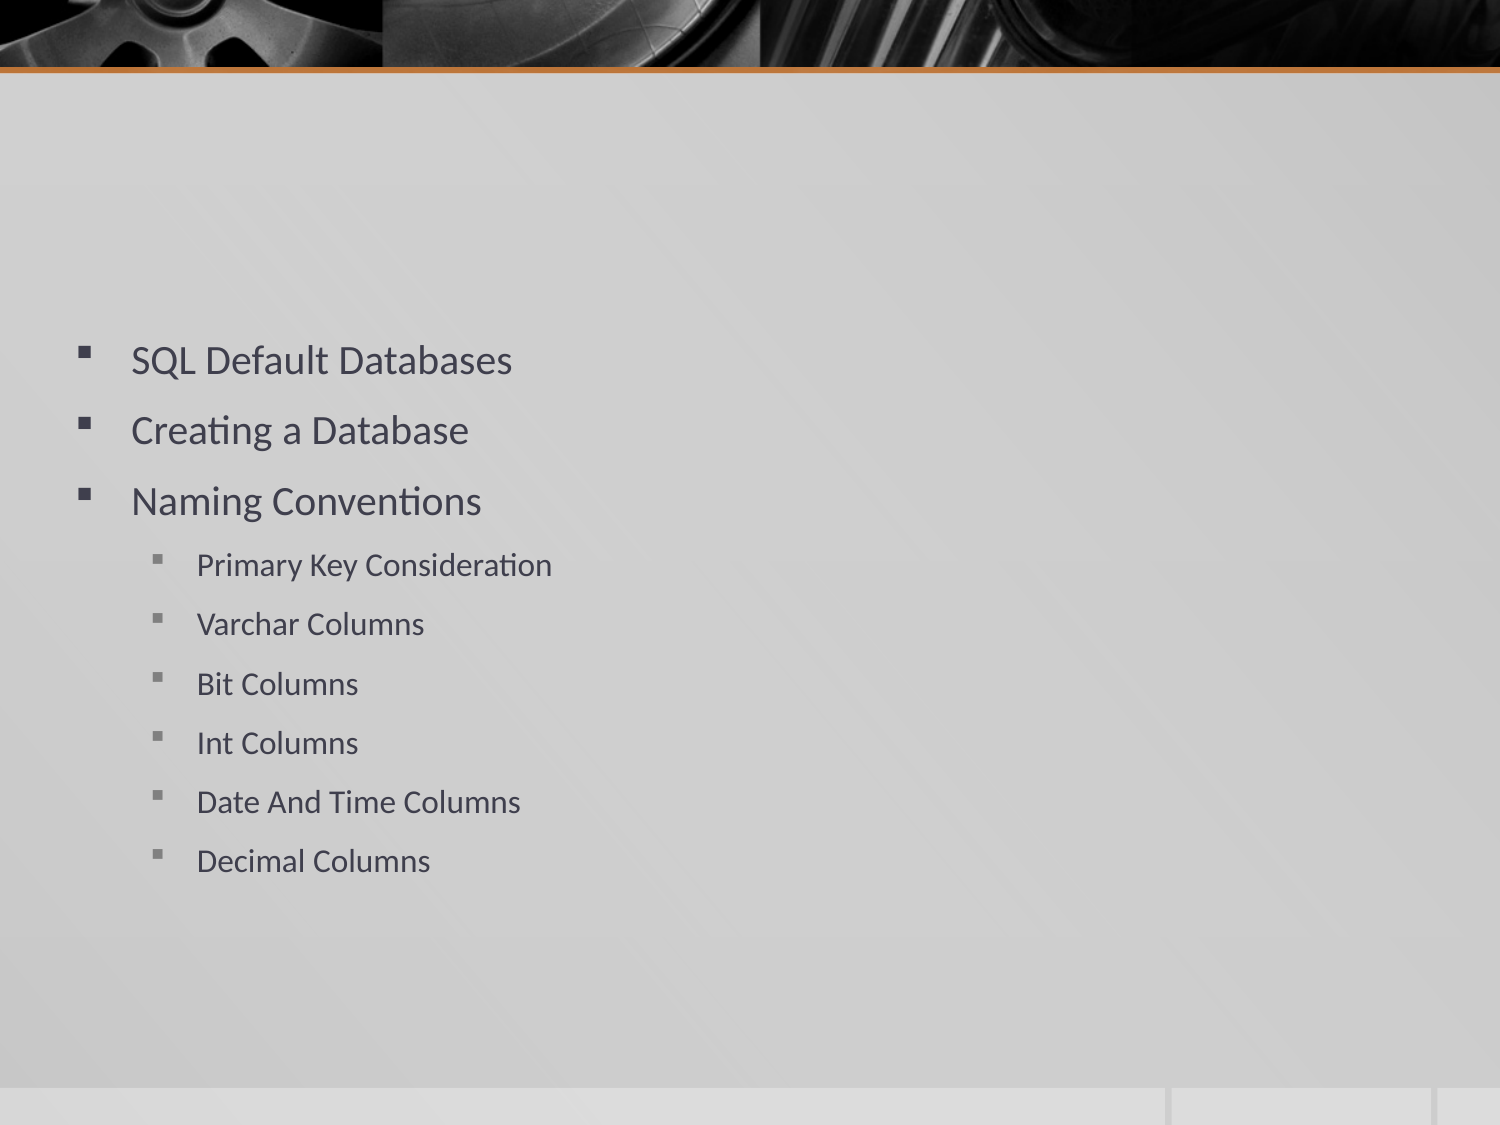

#
SQL Default Databases
Creating a Database
Naming Conventions
Primary Key Consideration
Varchar Columns
Bit Columns
Int Columns
Date And Time Columns
Decimal Columns